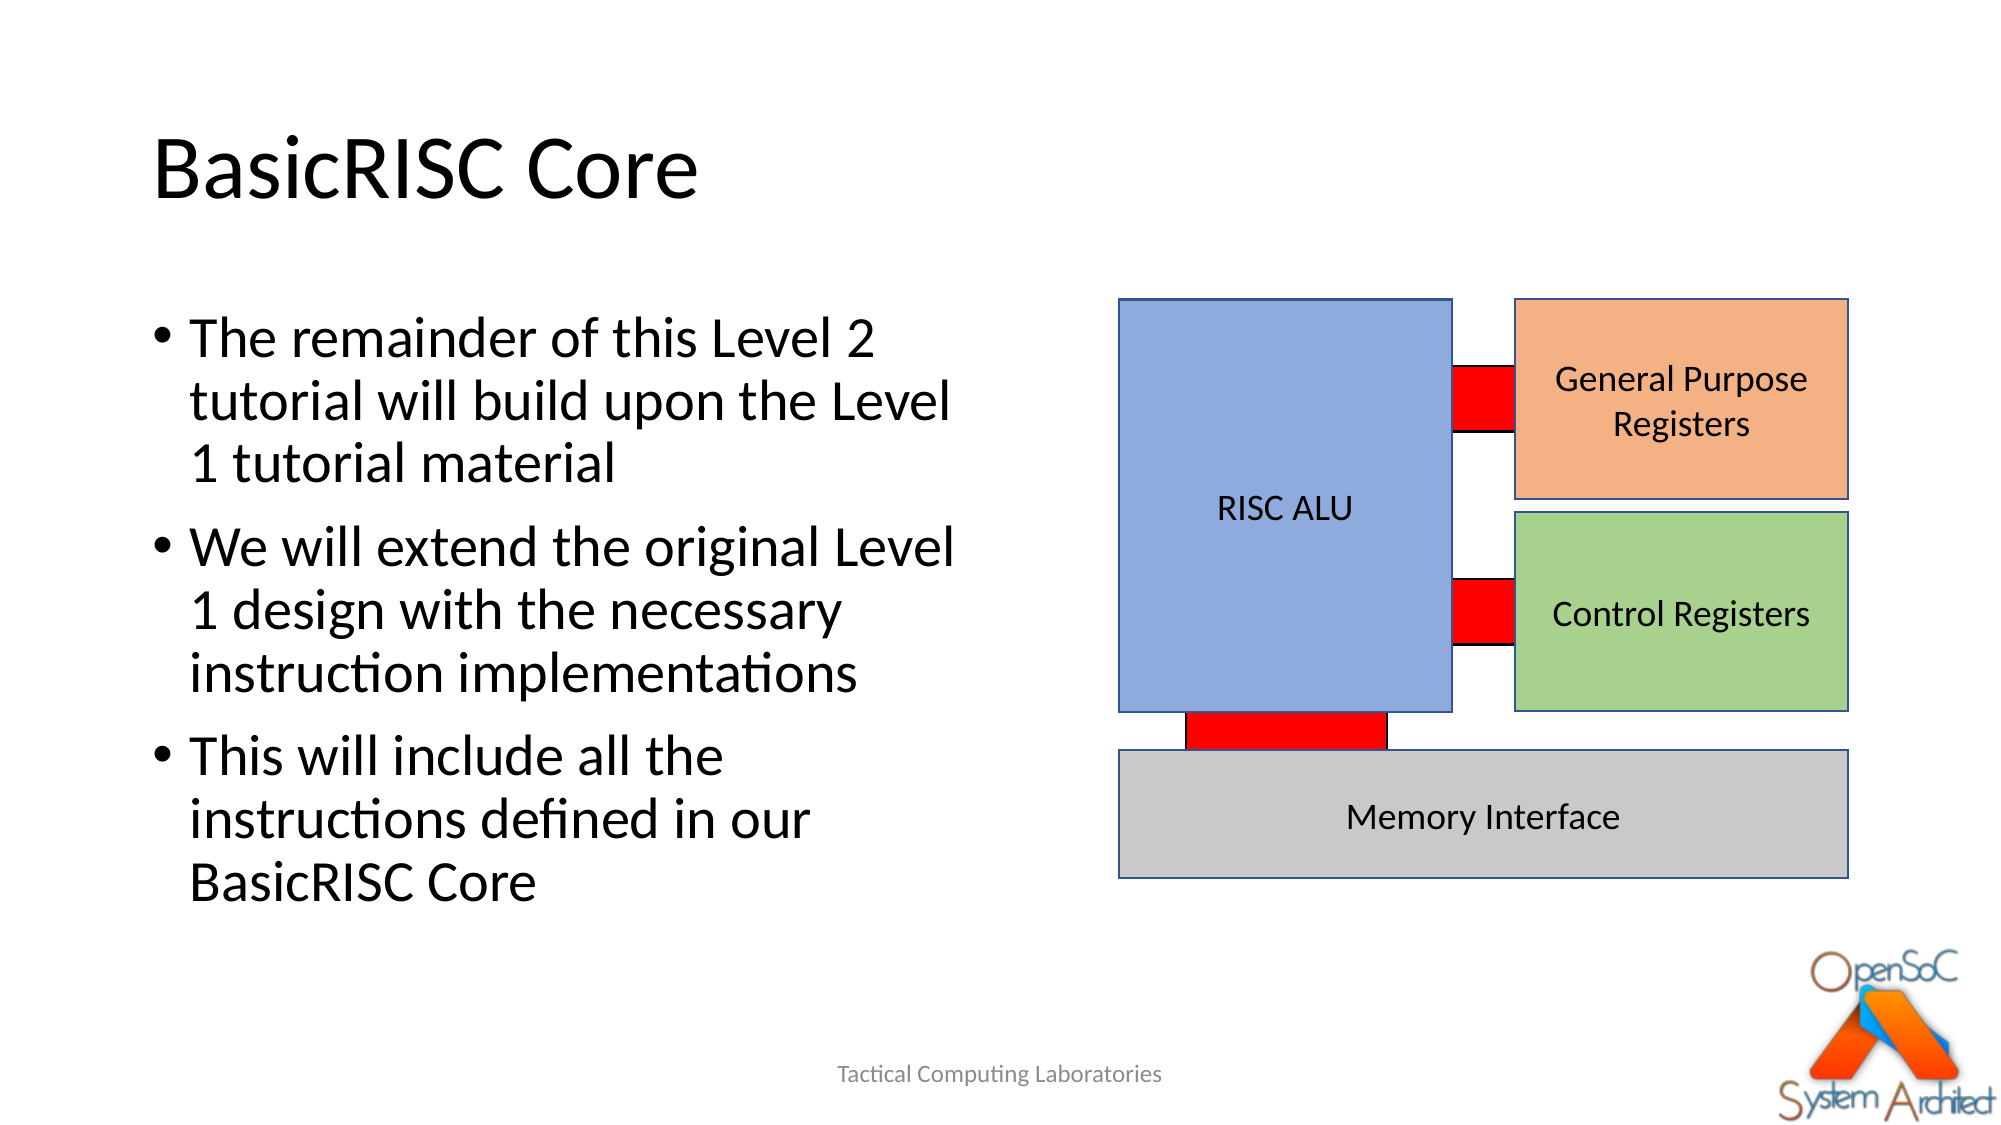

# BasicRISC Core
The remainder of this Level 2 tutorial will build upon the Level 1 tutorial material
We will extend the original Level 1 design with the necessary instruction implementations
This will include all the instructions defined in our BasicRISC Core

RISC ALU
General Purpose Registers

Control Registers

Memory Interface
Tactical Computing Laboratories